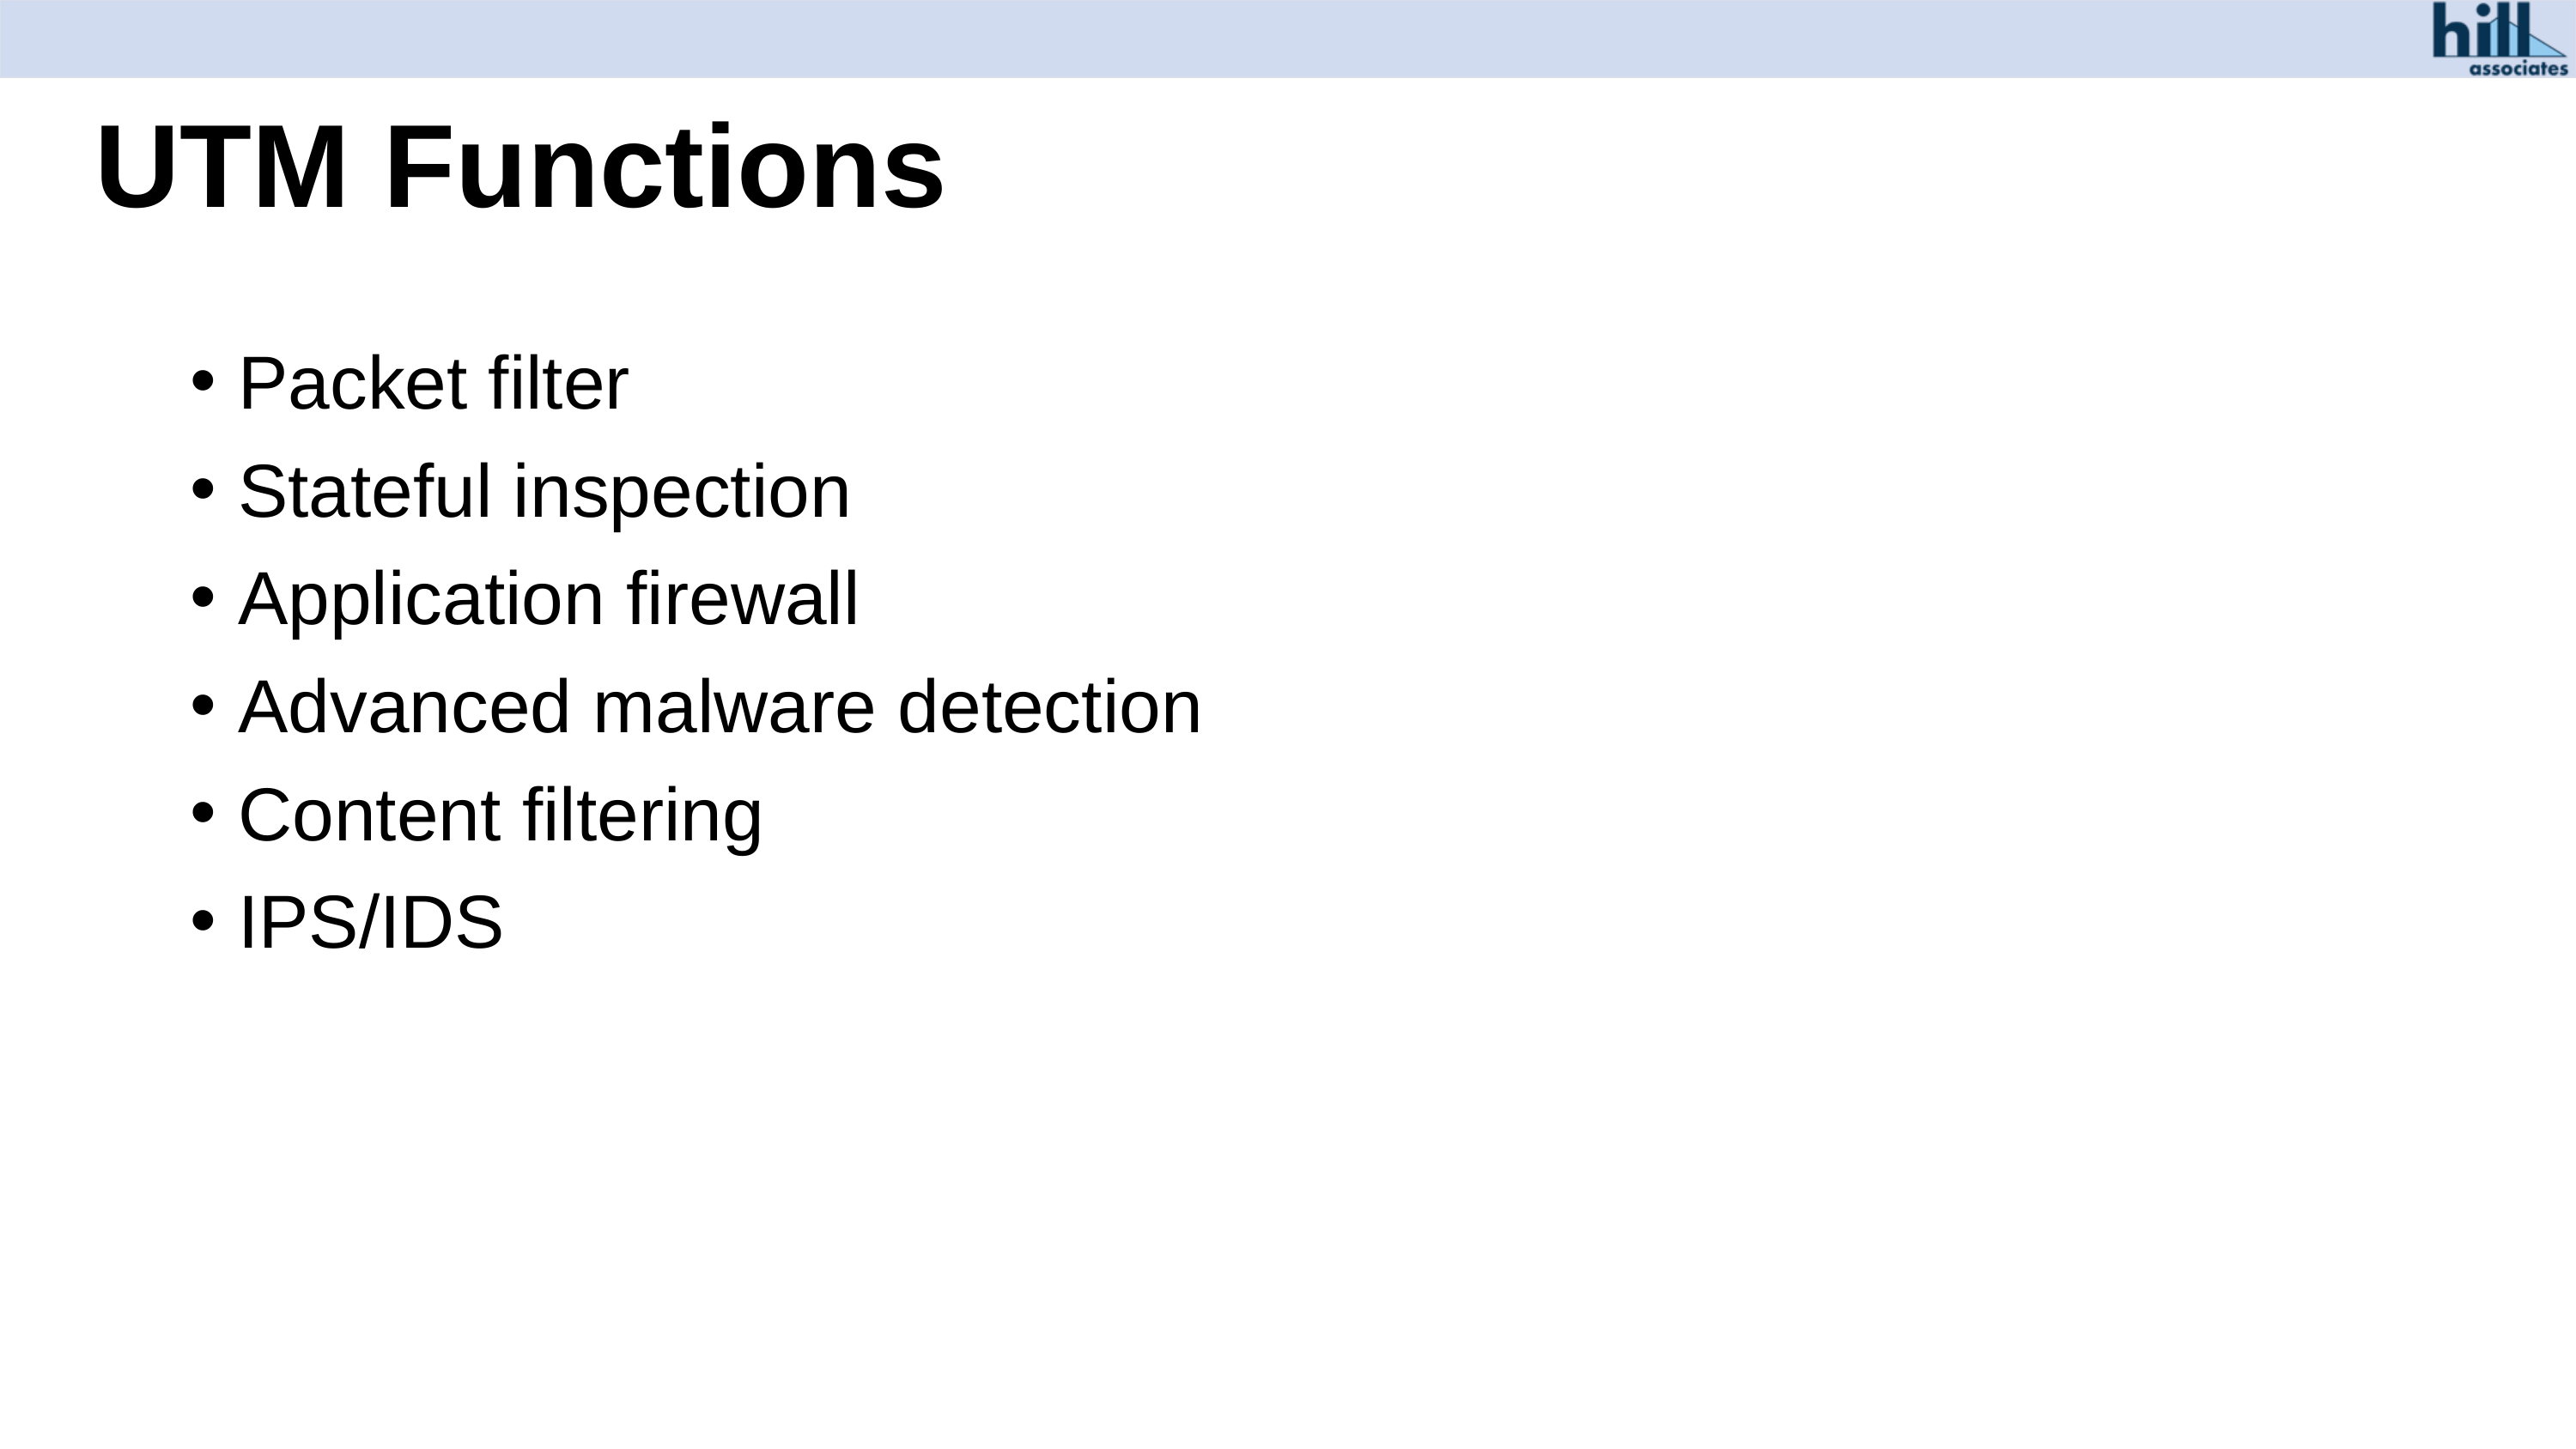

# UTM Functions
Packet filter
Stateful inspection
Application firewall
Advanced malware detection
Content filtering
IPS/IDS
UTM
Appliance